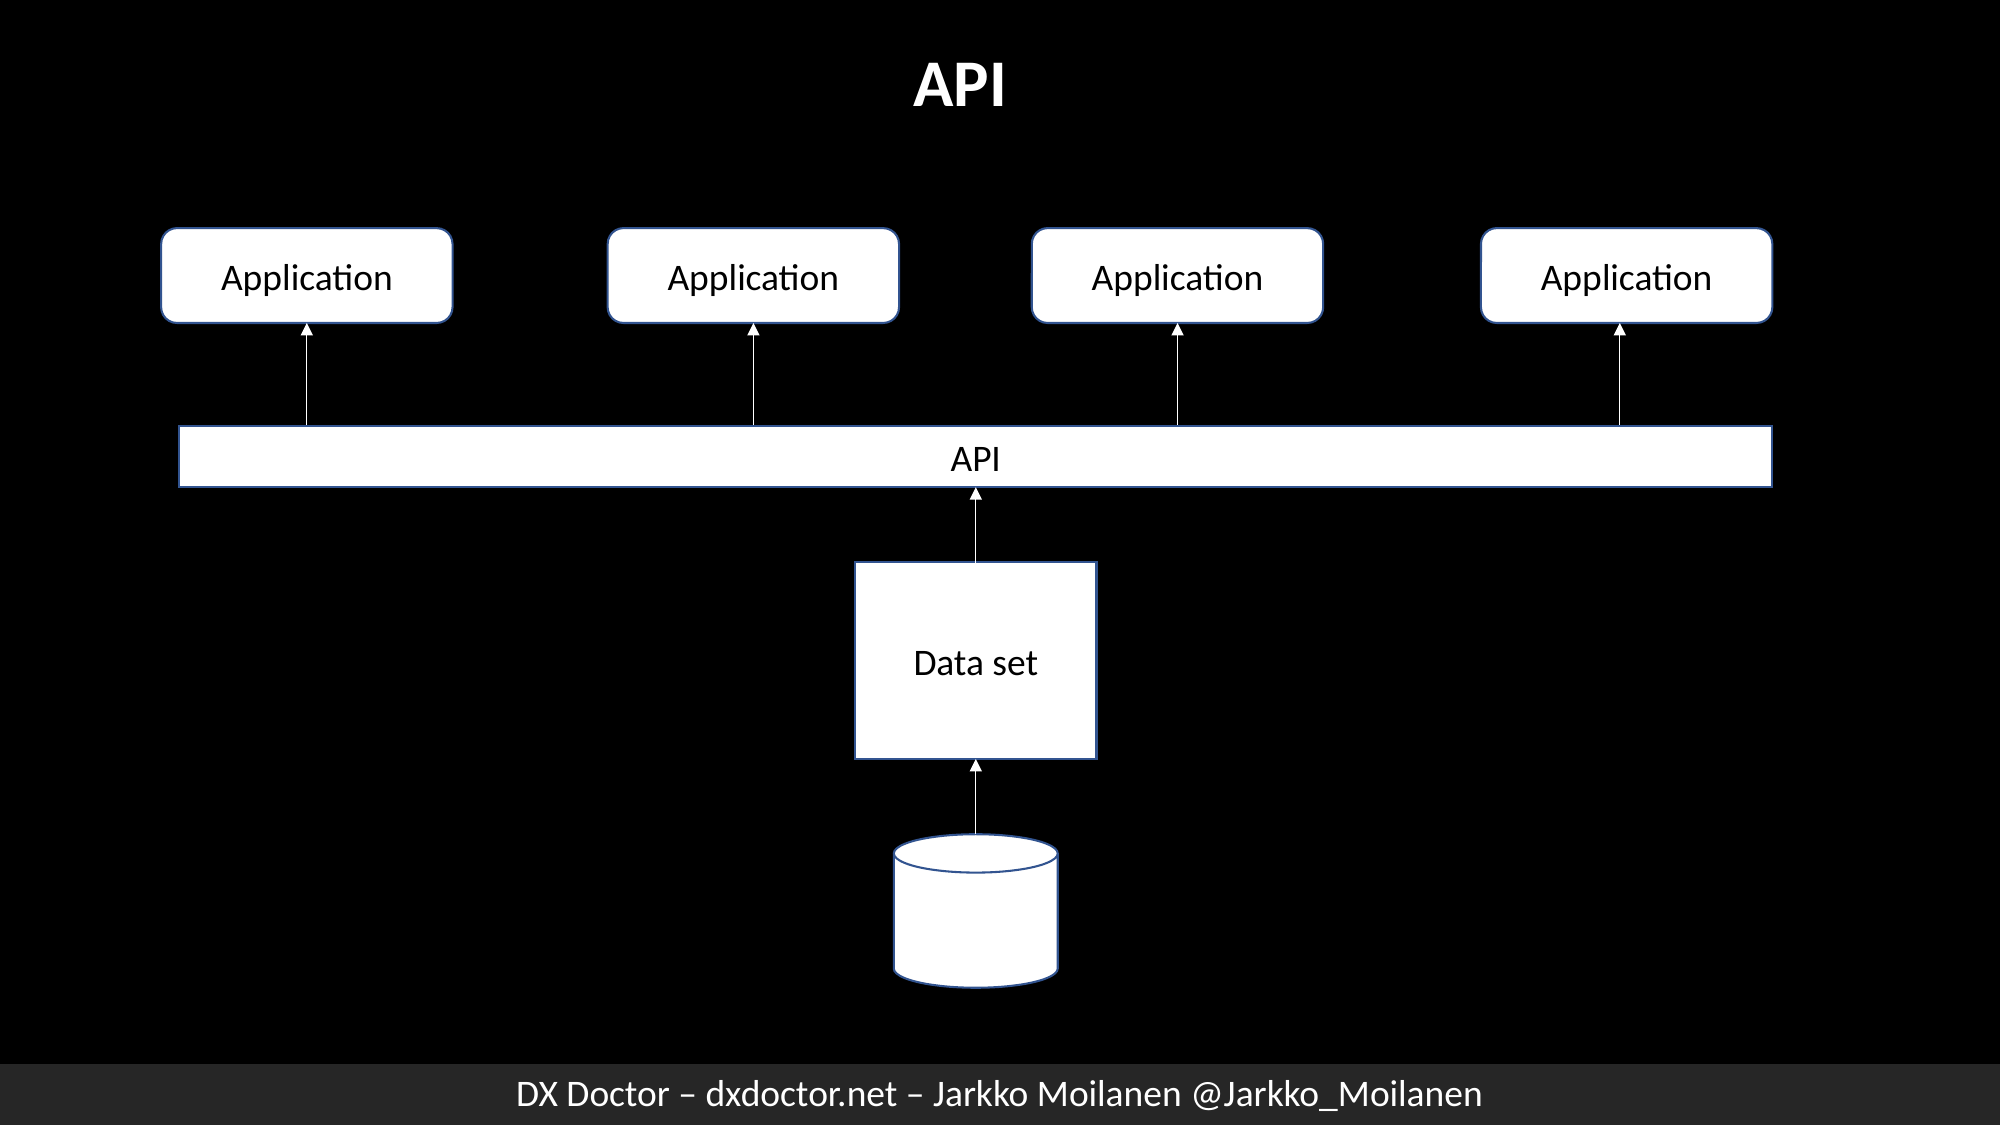

API
Application
Application
Application
Application
API
Data set

DX Doctor – dxdoctor.net – Jarkko Moilanen @Jarkko_Moilanen